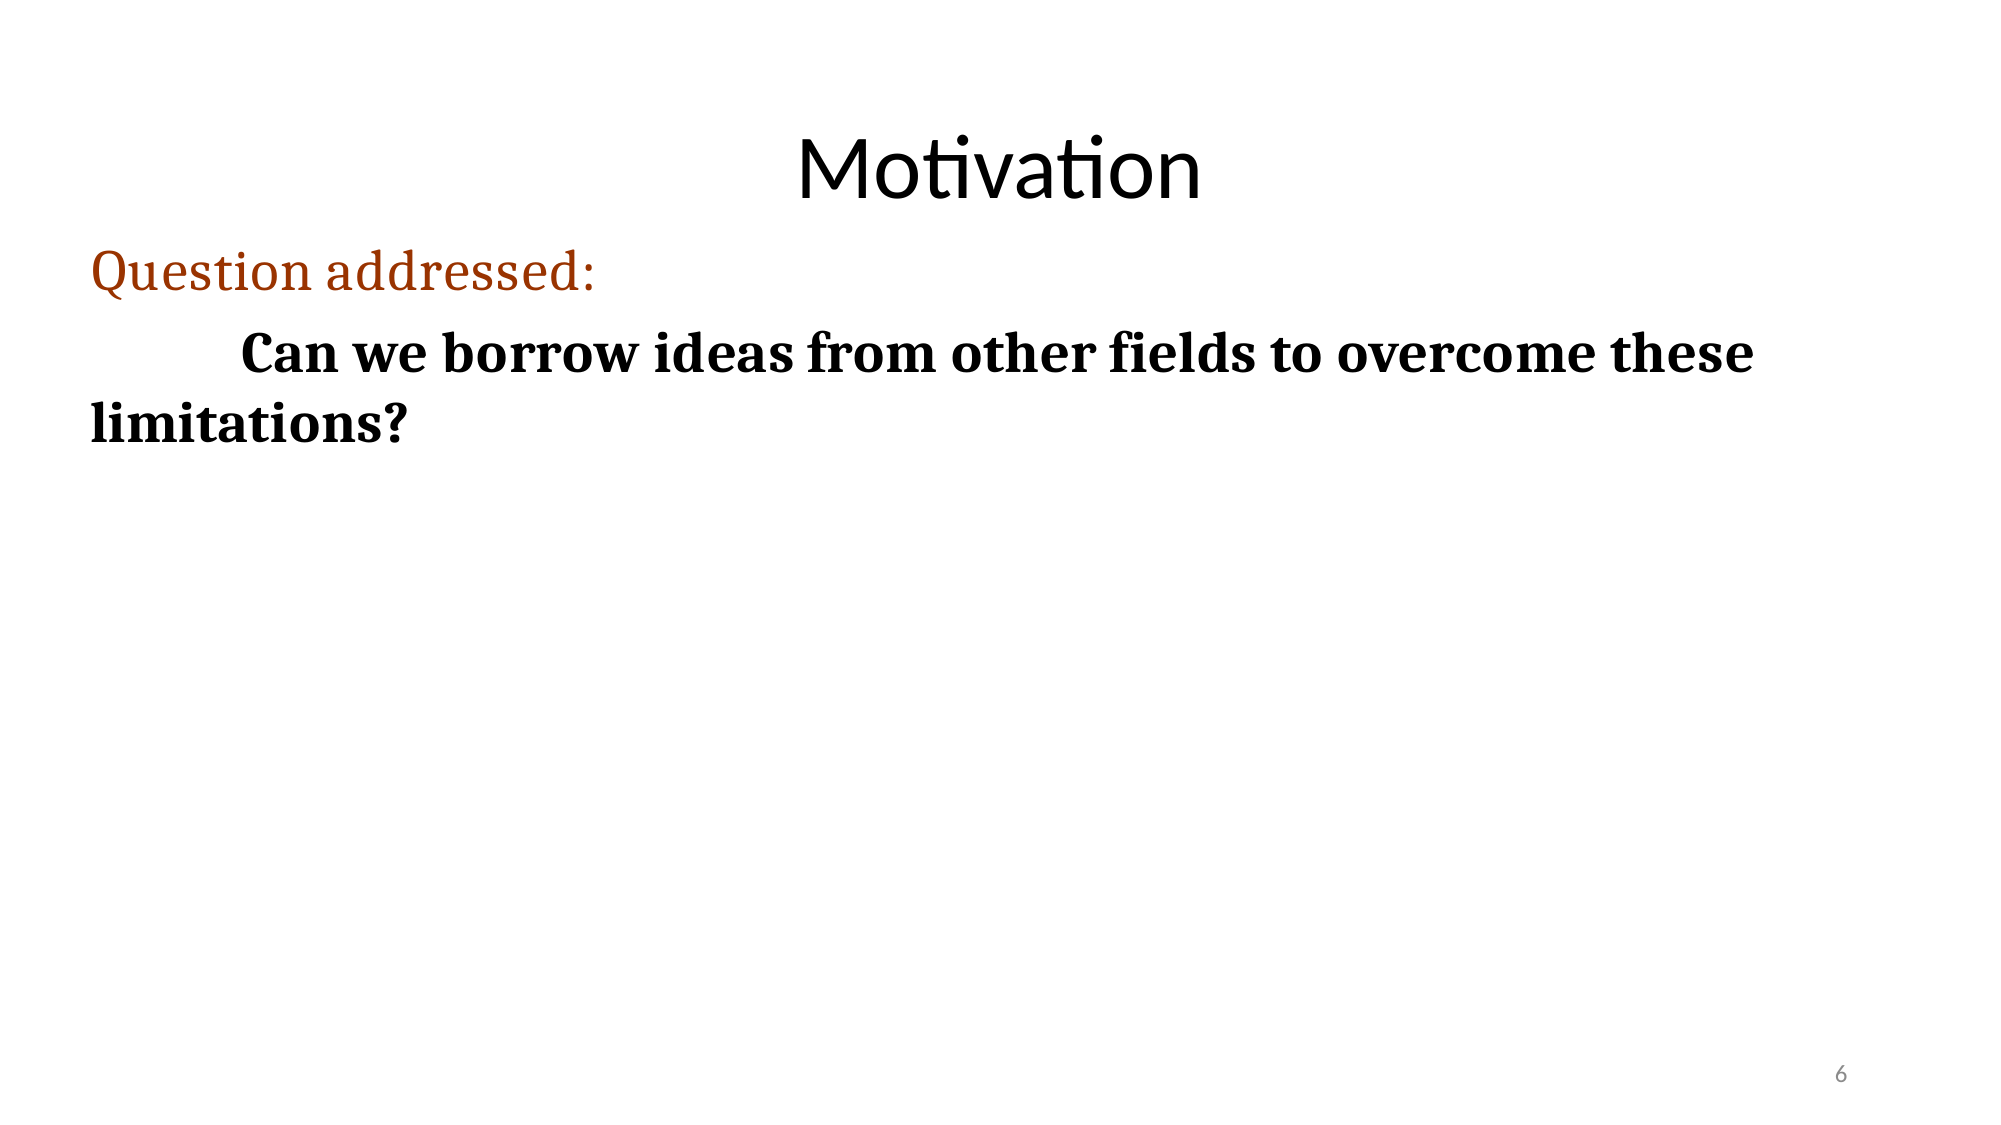

# Motivation
Question addressed:
	Can we borrow ideas from other fields to overcome these limitations?
6